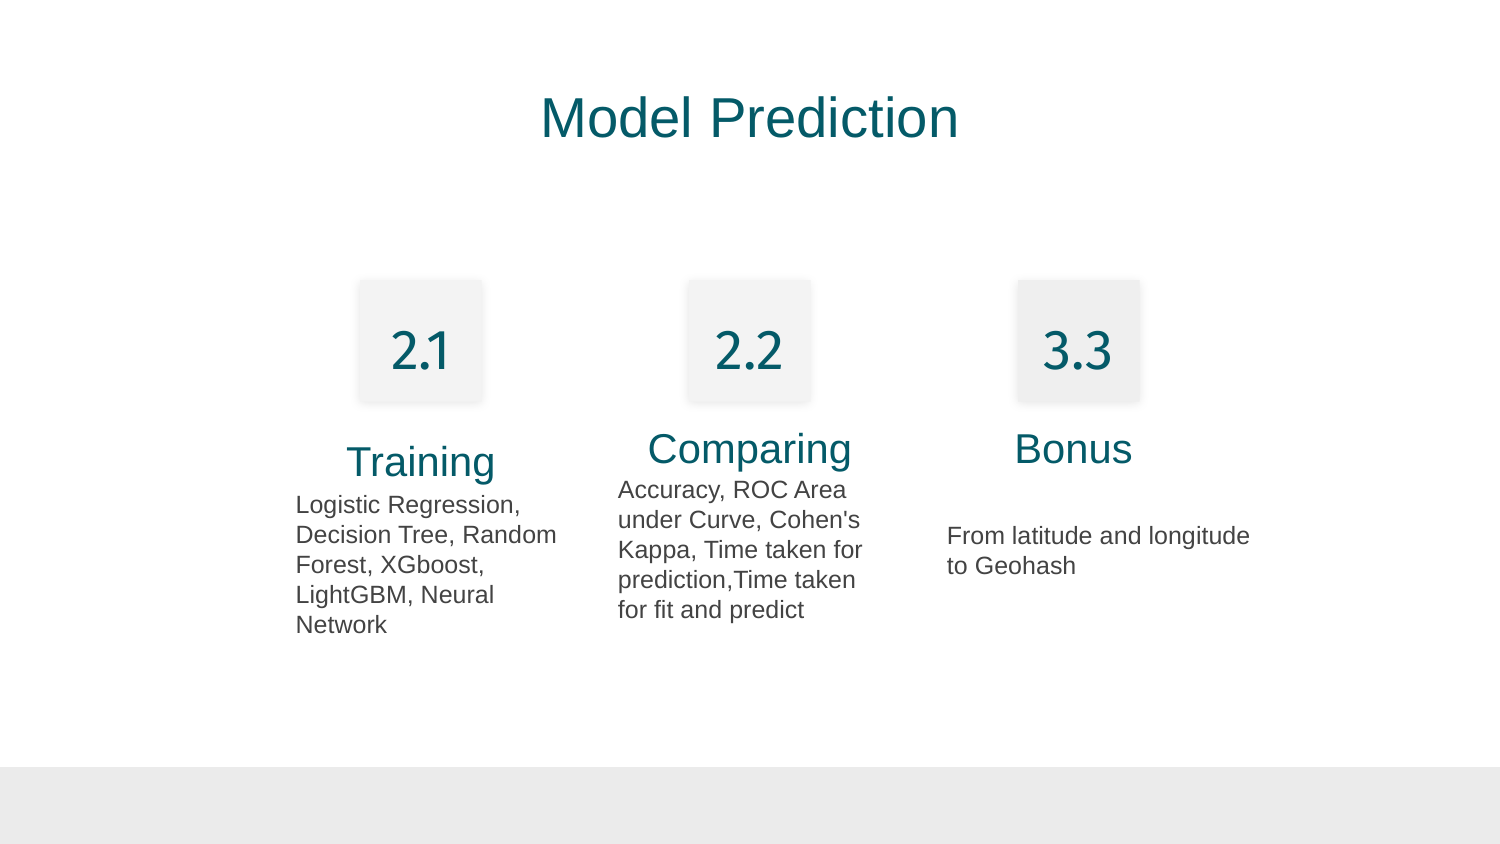

# Model Prediction

2.1
2.2
3.3
Training
Comparing
Bonus
From latitude and longitude to Geohash
Logistic Regression, Decision Tree, Random Forest, XGboost, LightGBM, Neural Network
Accuracy, ROC Area under Curve, Cohen's Kappa, Time taken for prediction,Time taken for fit and predict